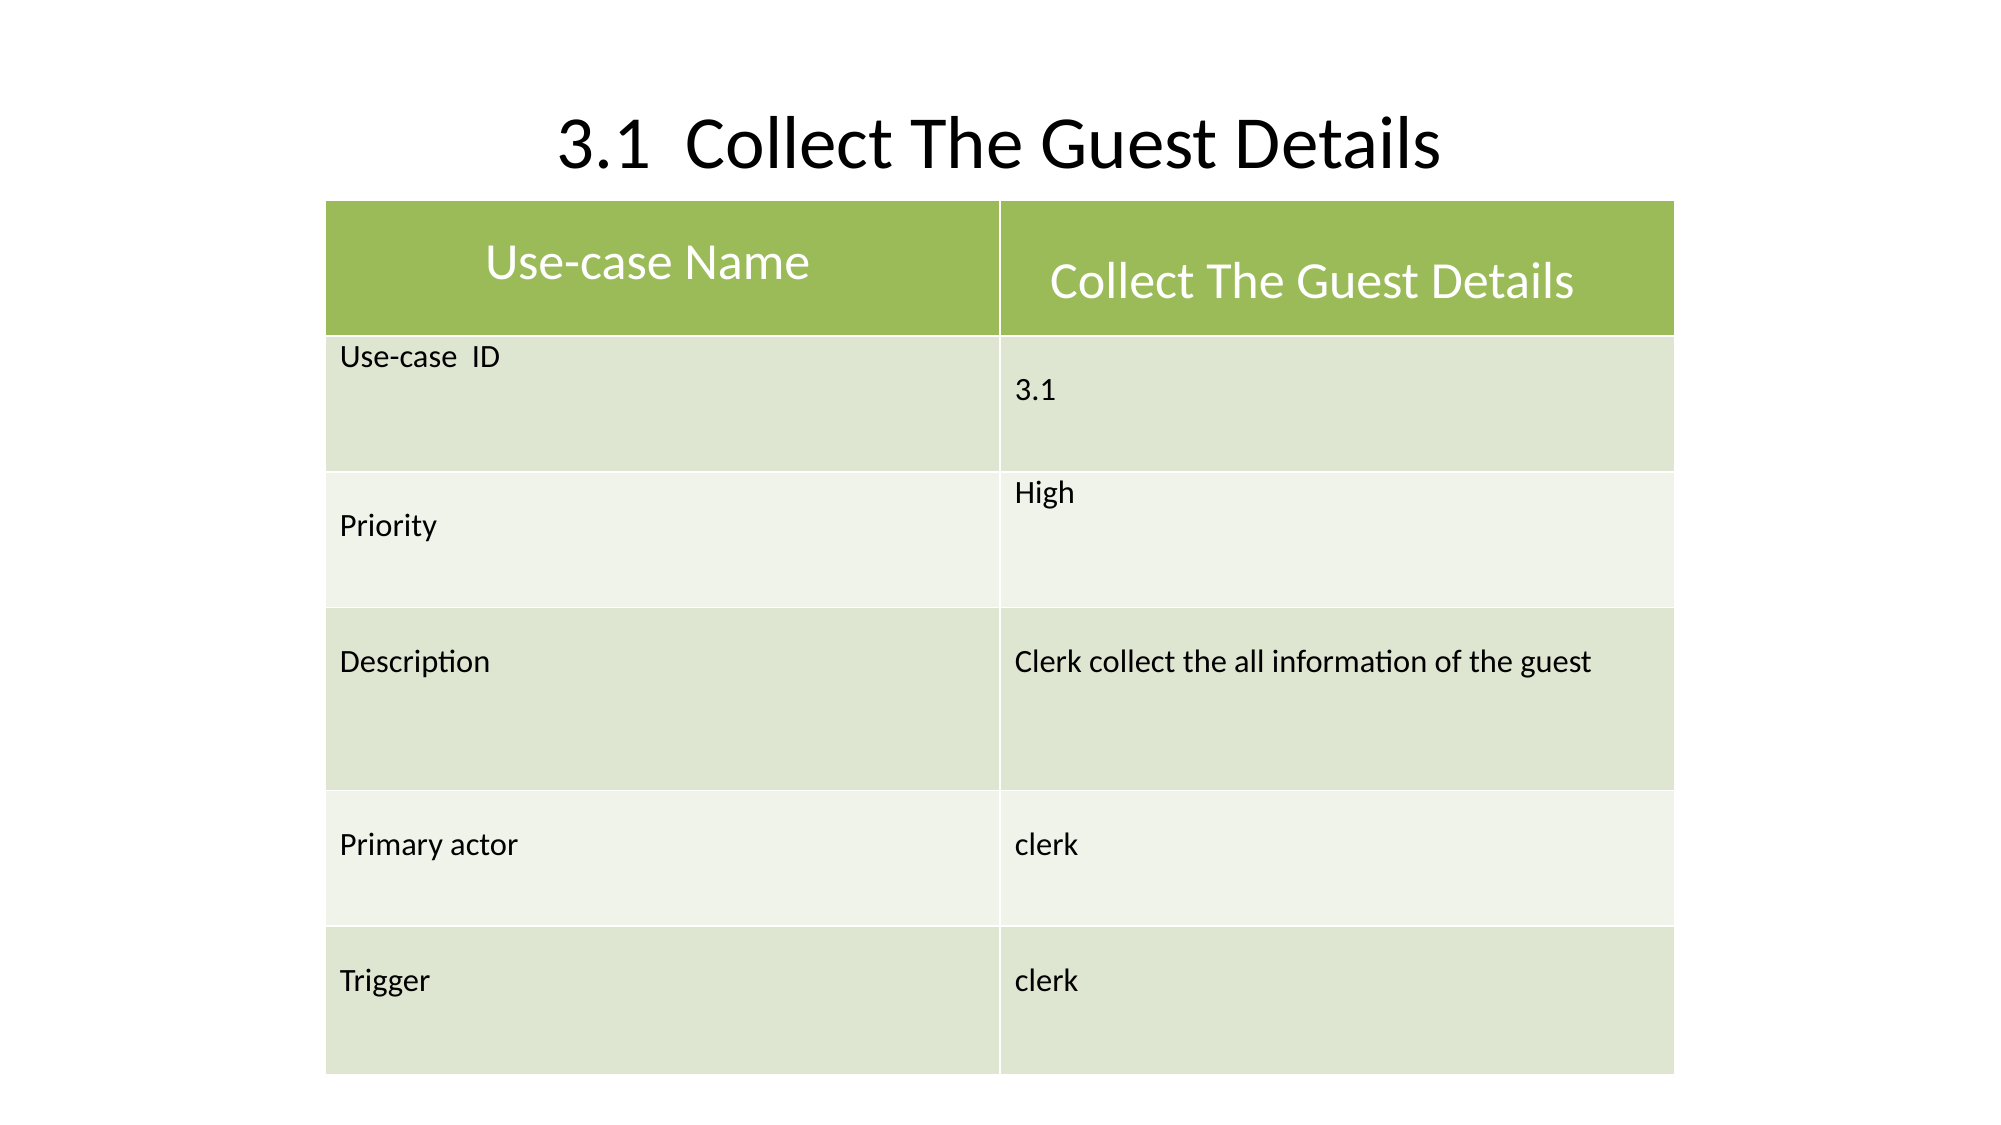

# 3.1  Collect The Guest Details
| Use-case Name | Collect The Guest Details |
| --- | --- |
| Use-case ID | 3.1 |
| Priority | High |
| Description | Clerk collect the all information of the guest |
| Primary actor | clerk |
| Trigger | clerk |